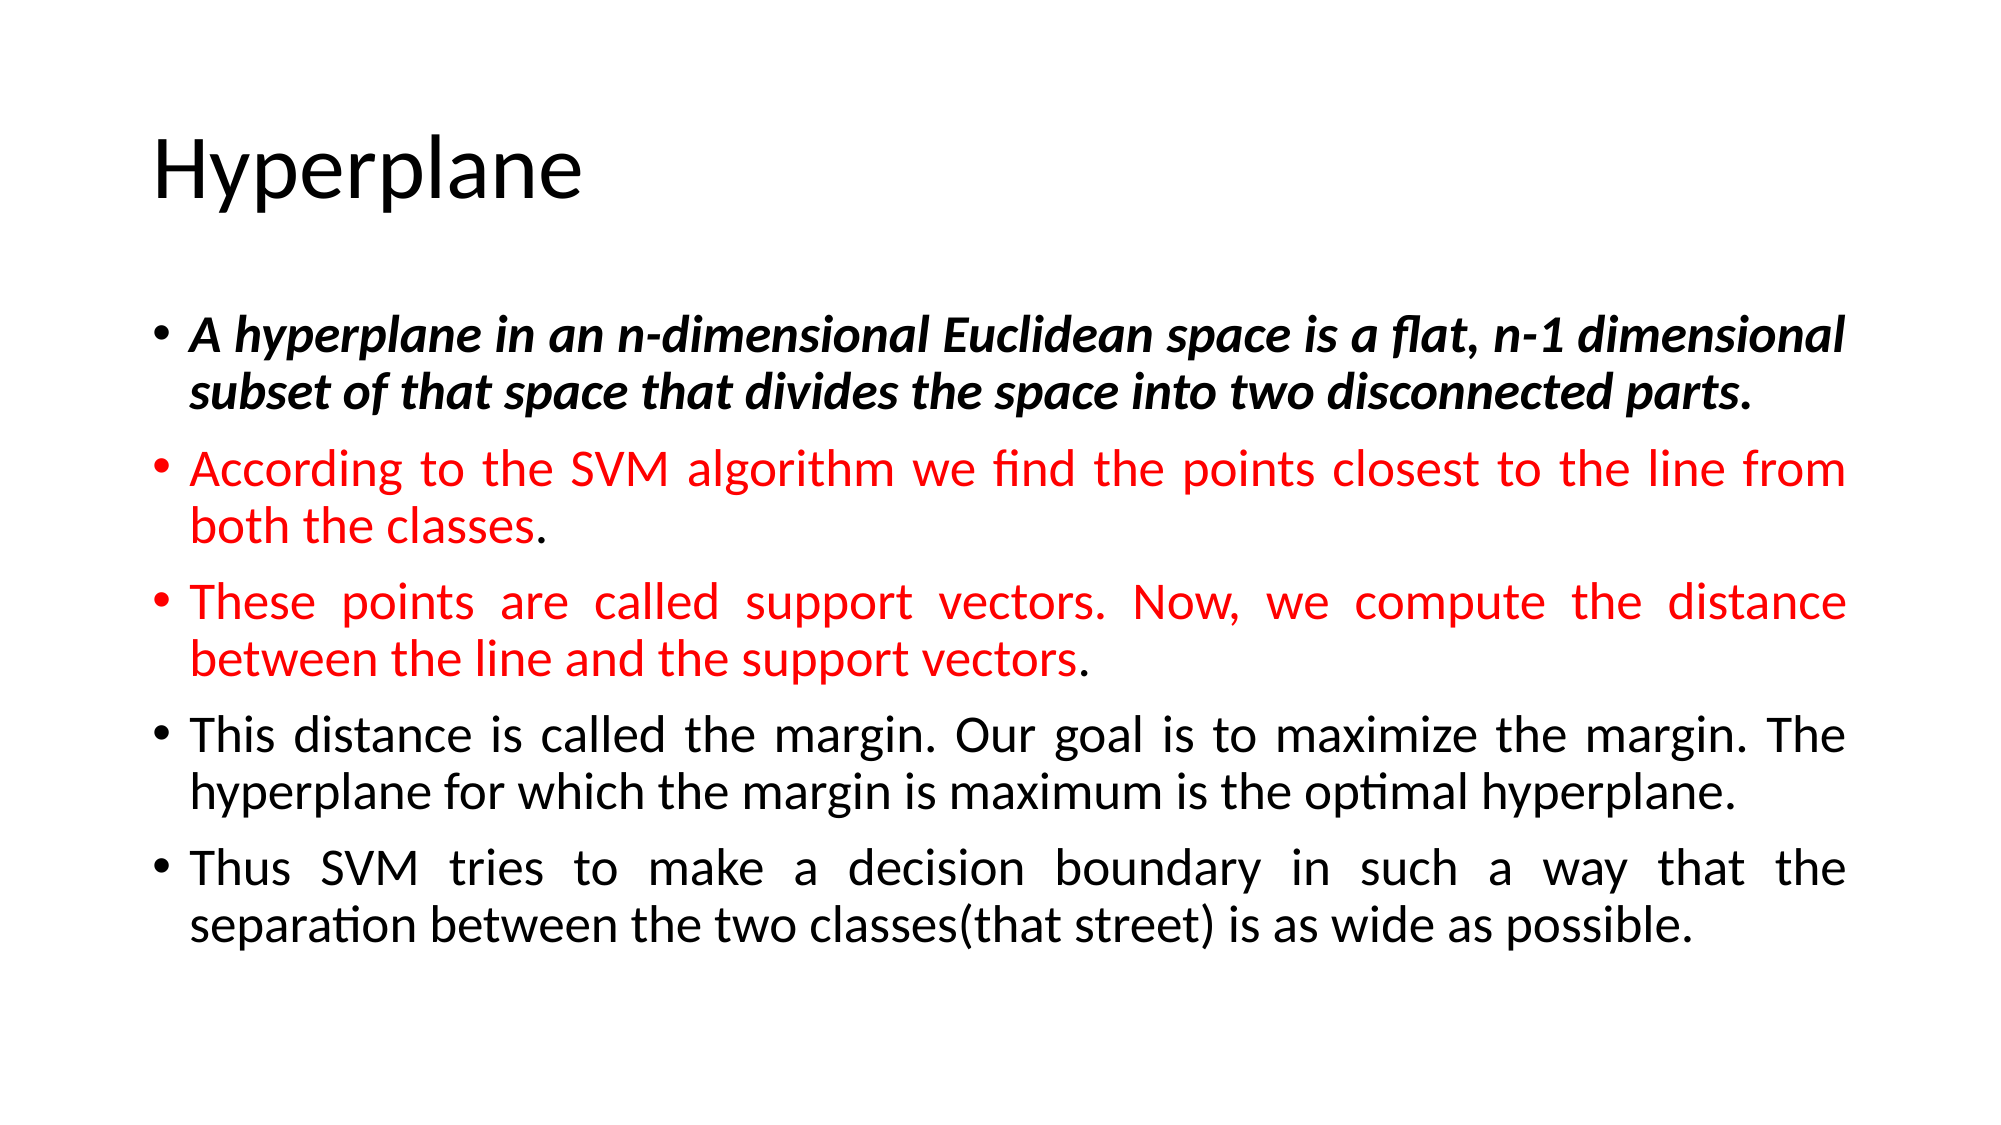

# Hyperplane
A hyperplane in an n-dimensional Euclidean space is a flat, n-1 dimensional subset of that space that divides the space into two disconnected parts.
According to the SVM algorithm we find the points closest to the line from both the classes.
These points are called support vectors. Now, we compute the distance between the line and the support vectors.
This distance is called the margin. Our goal is to maximize the margin. The hyperplane for which the margin is maximum is the optimal hyperplane.
Thus SVM tries to make a decision boundary in such a way that the separation between the two classes(that street) is as wide as possible.